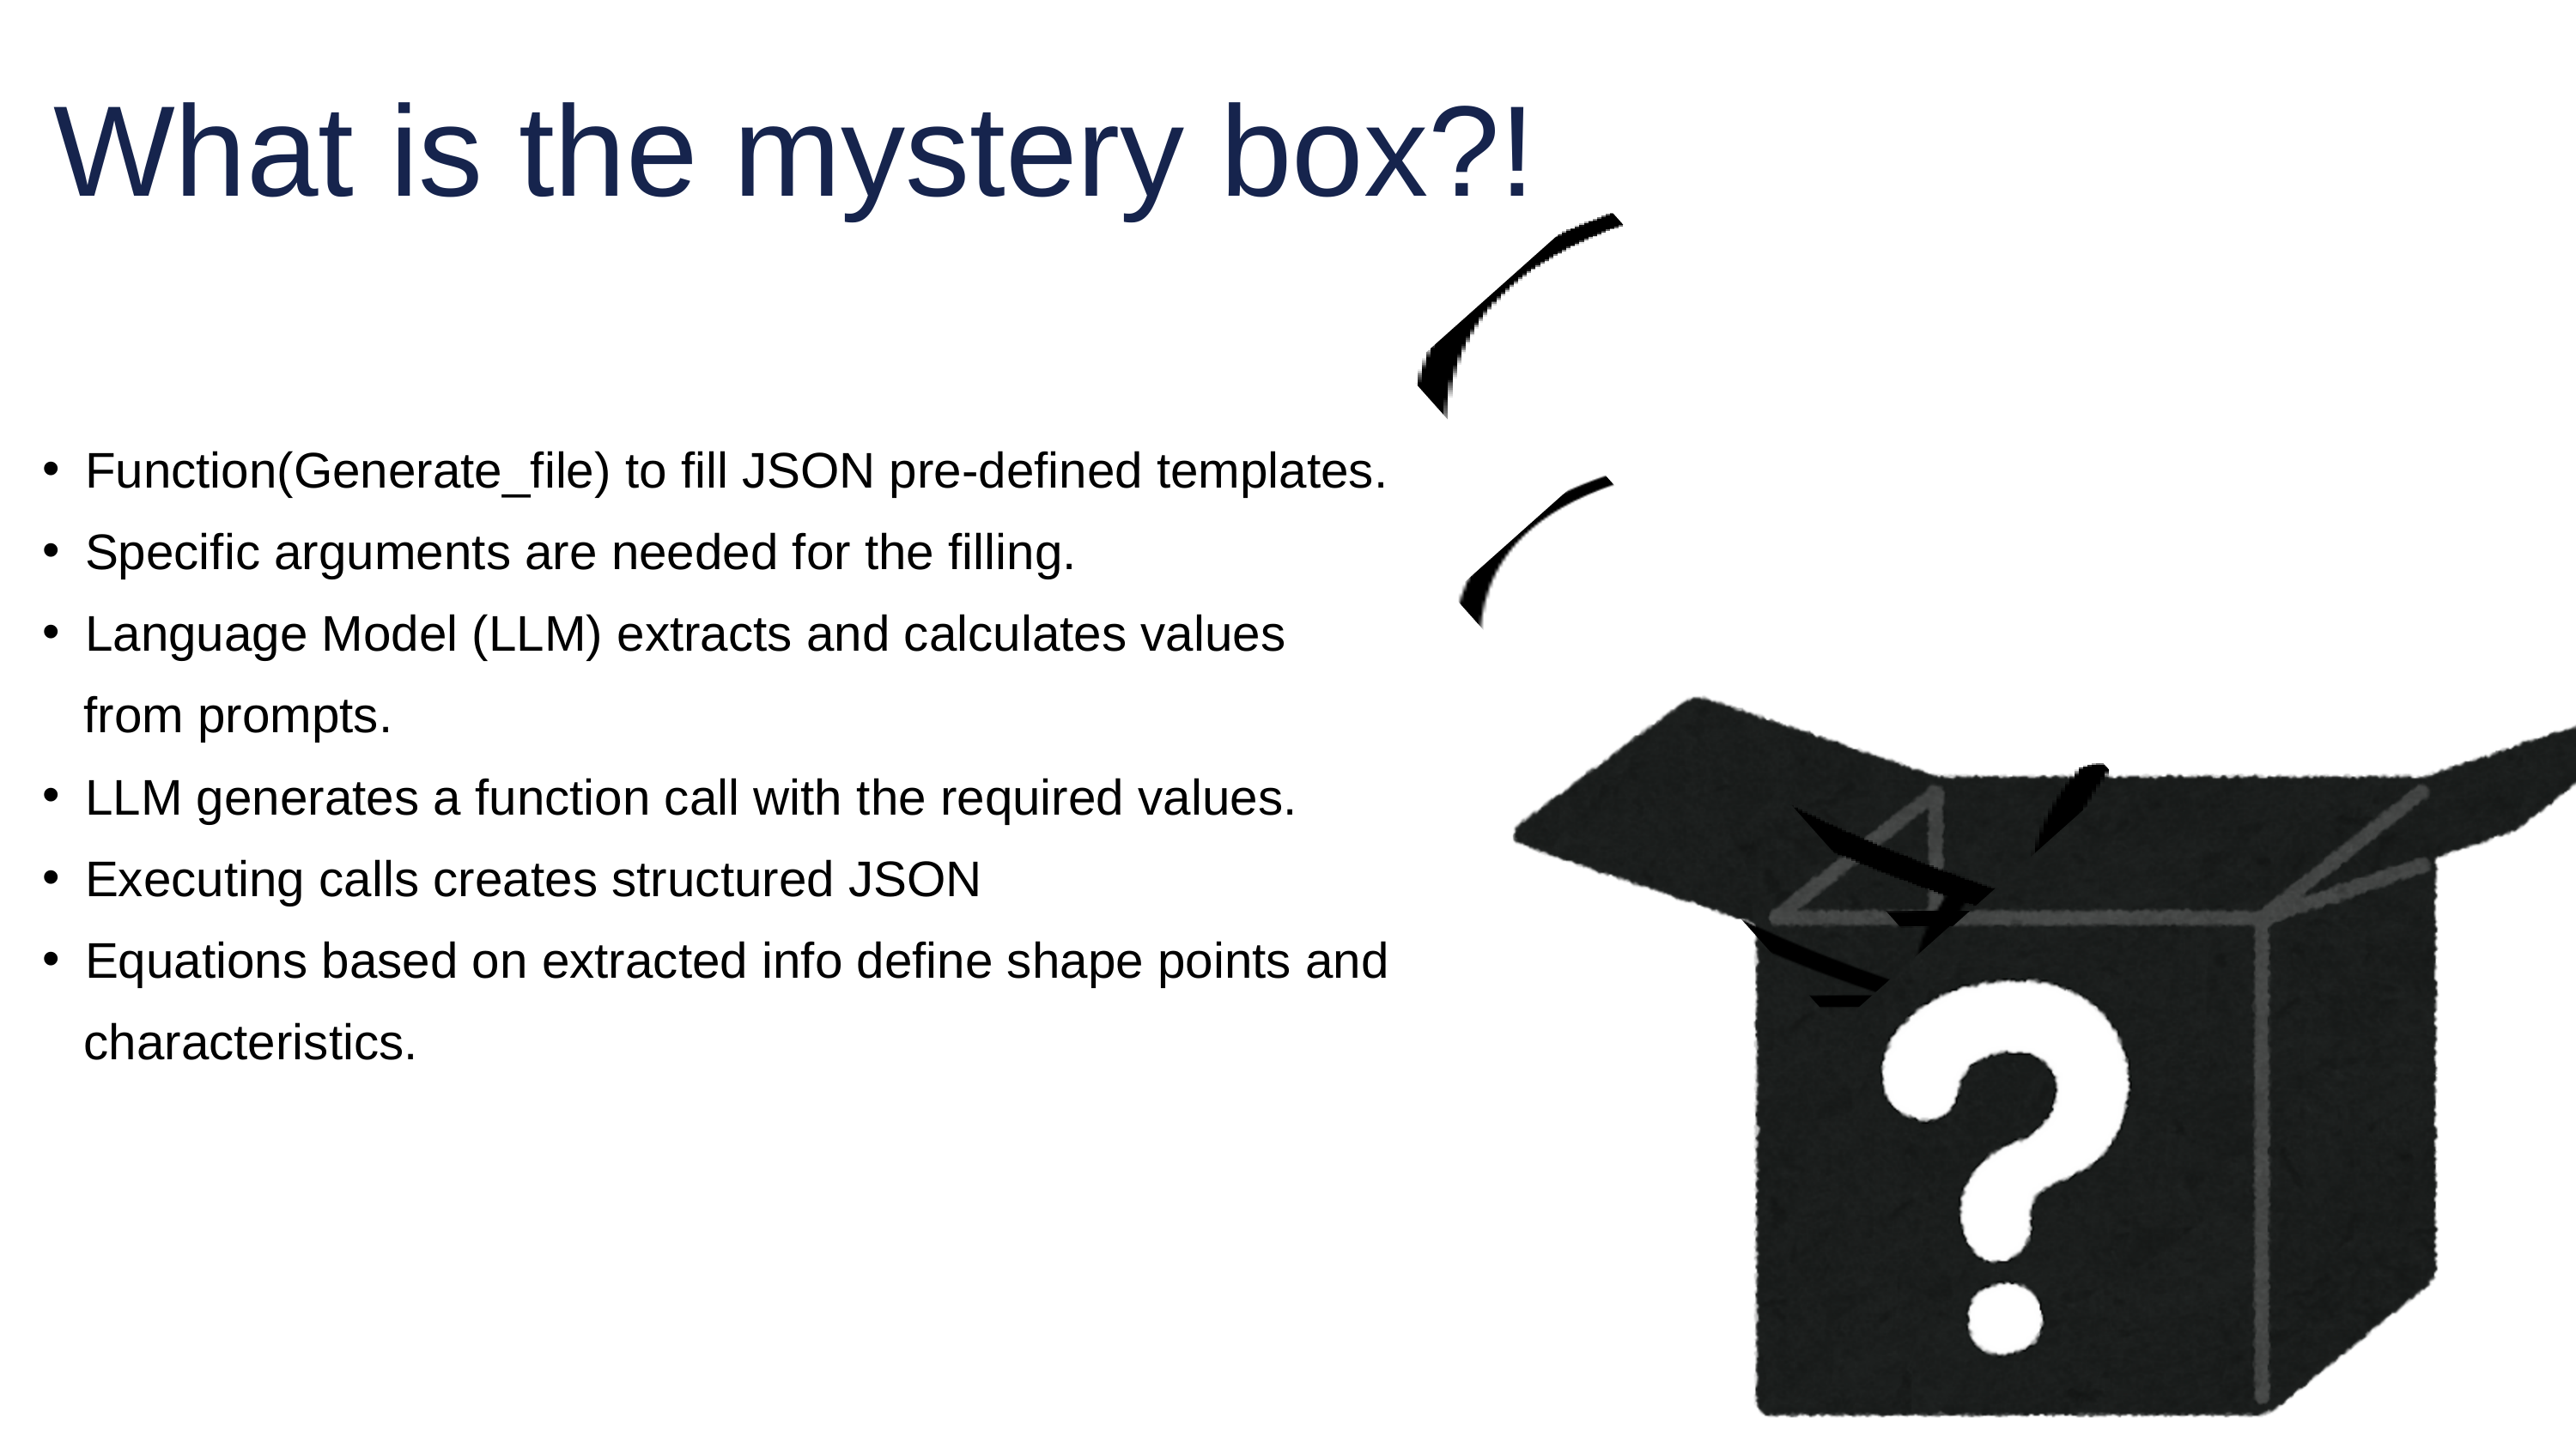

What is the mystery box?!

Function(Generate_file) to fill JSON pre-defined templates.
Specific arguments are needed for the filling.
Language Model (LLM) extracts and calculates values
      from prompts.
LLM generates a function call with the required values.
Executing calls creates structured JSON
Equations based on extracted info define shape points and
      characteristics.